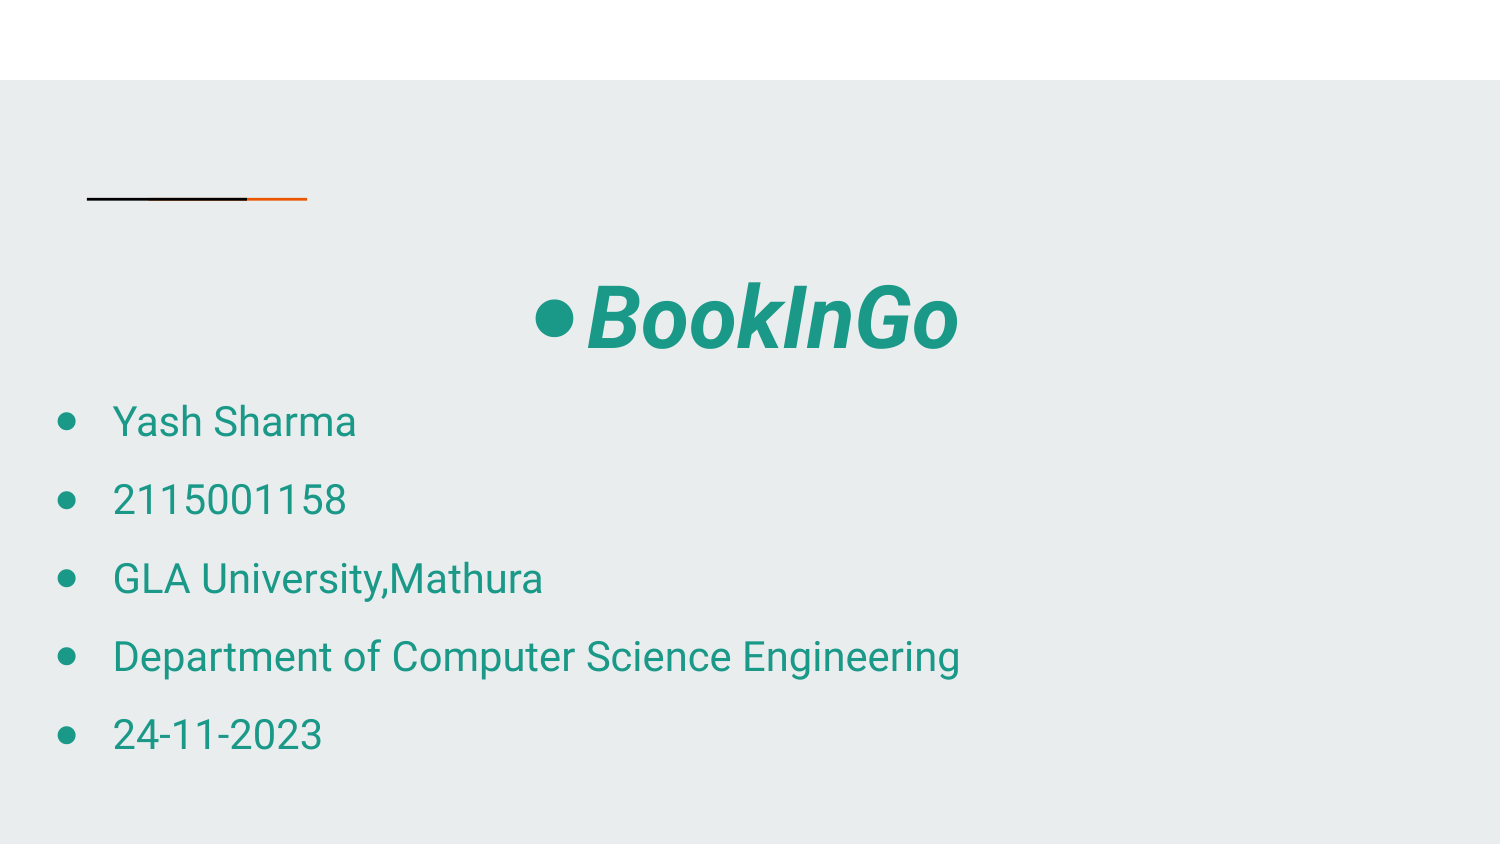

#
BookInGo
Yash Sharma
2115001158
GLA University,Mathura
Department of Computer Science Engineering
24-11-2023